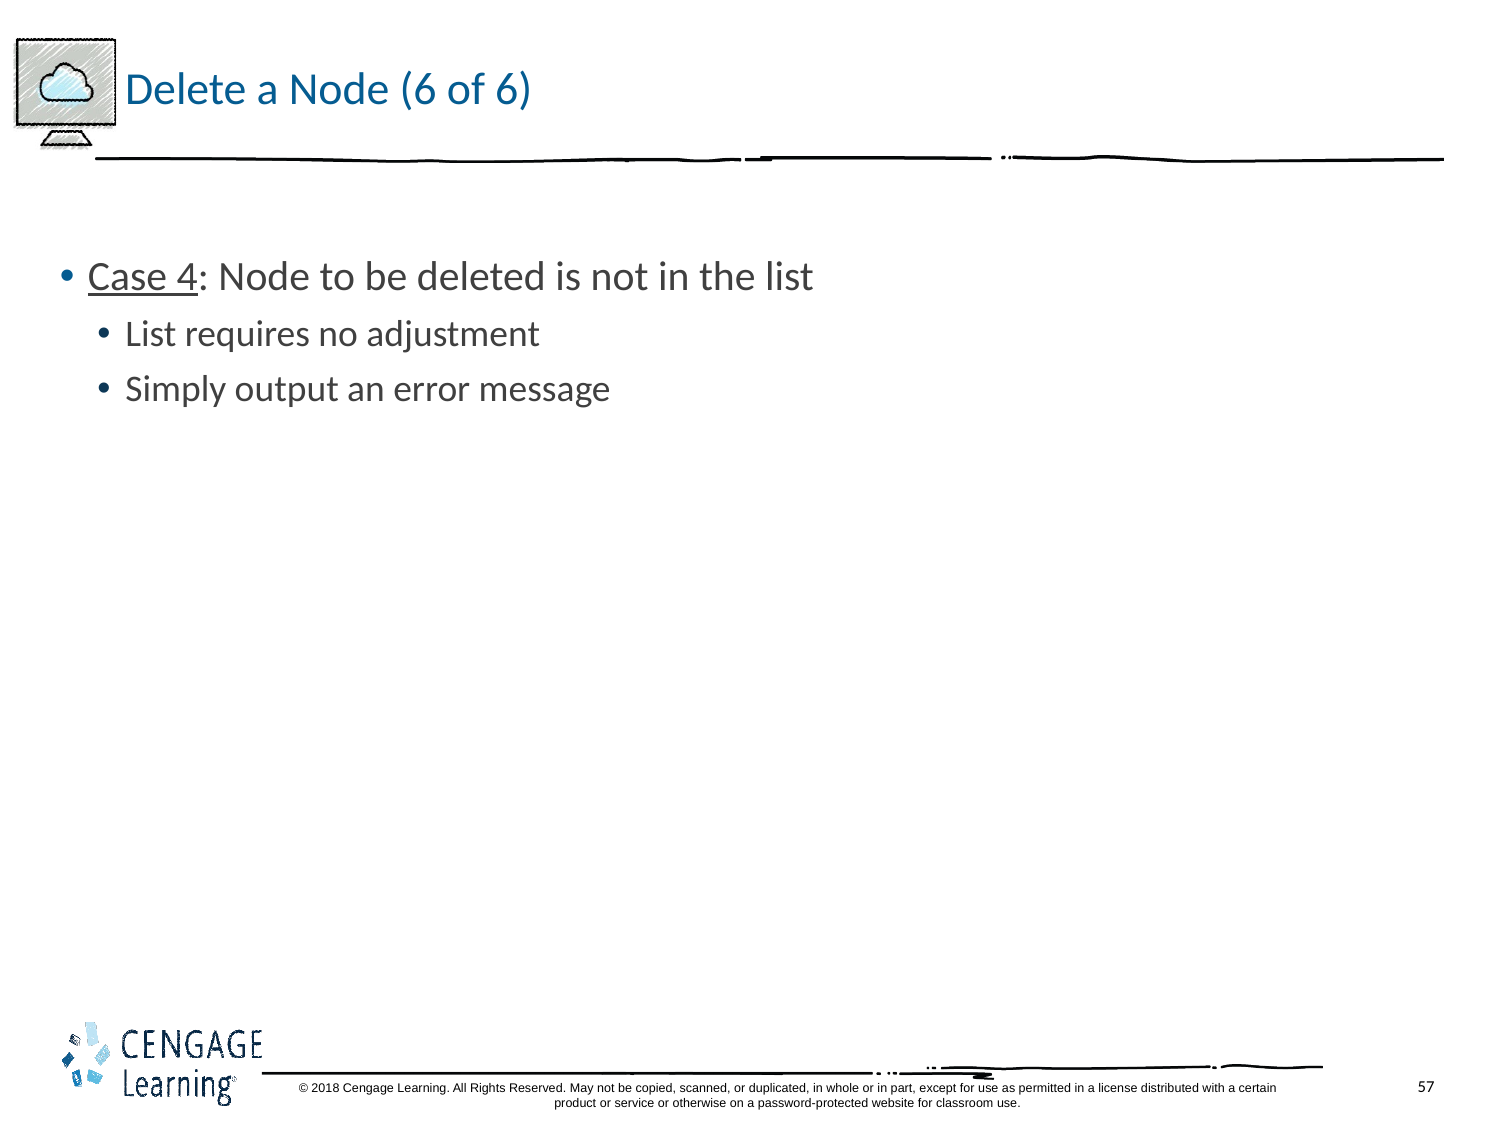

# Delete a Node (6 of 6)
Case 4: Node to be deleted is not in the list
List requires no adjustment
Simply output an error message